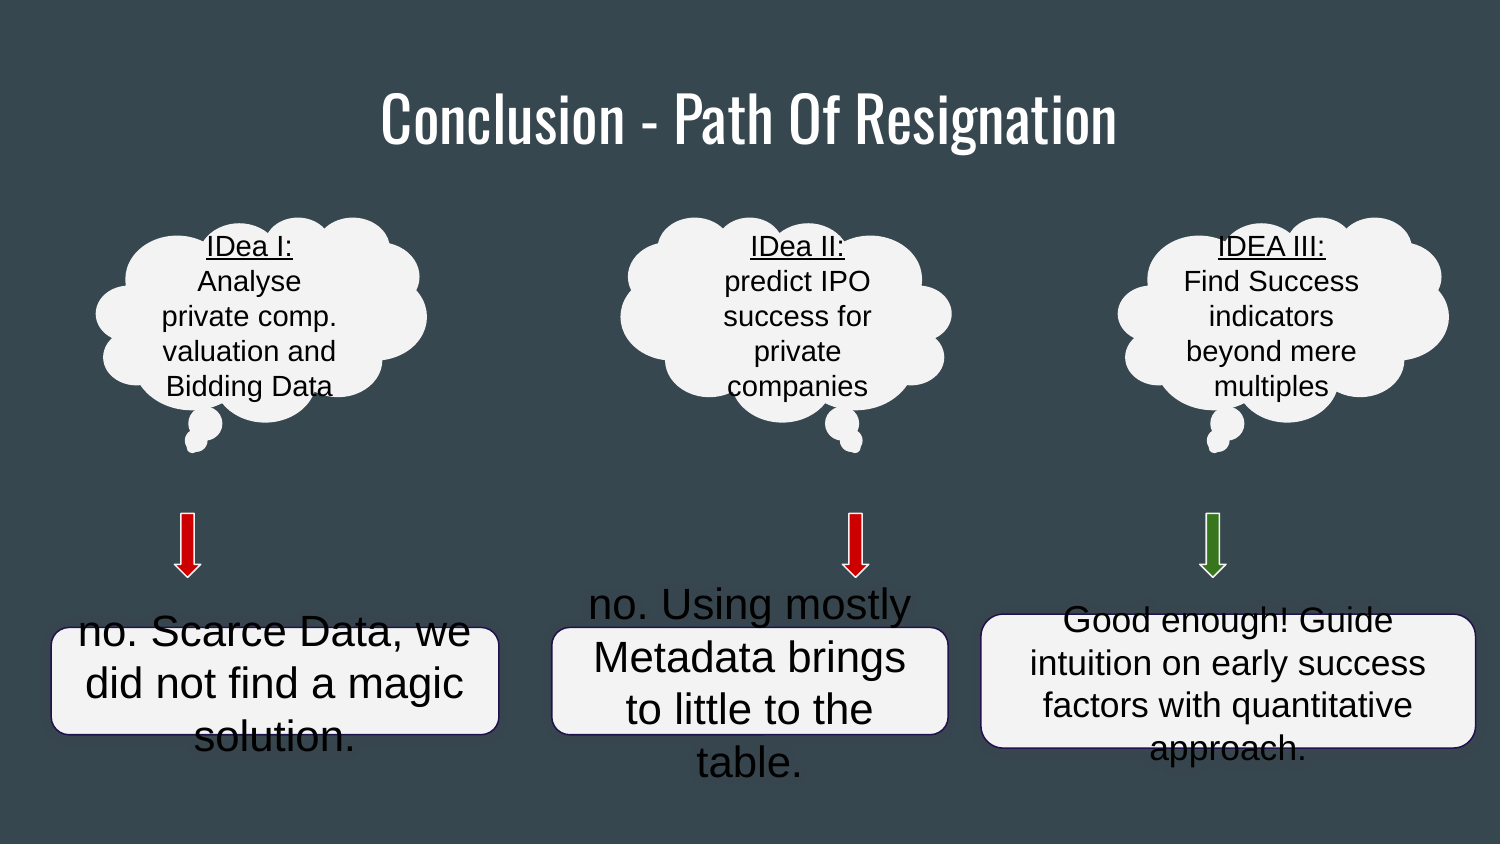

# Conclusion - Path Of Resignation
IDea I:
Analyse private comp. valuation and Bidding Data
IDea II:
predict IPO success for private companies
IDEA III:
Find Success indicators beyond mere multiples

Good enough! Guide intuition on early success factors with quantitative approach.
no. Scarce Data, we did not find a magic solution.
no. Using mostly Metadata brings to little to the table.